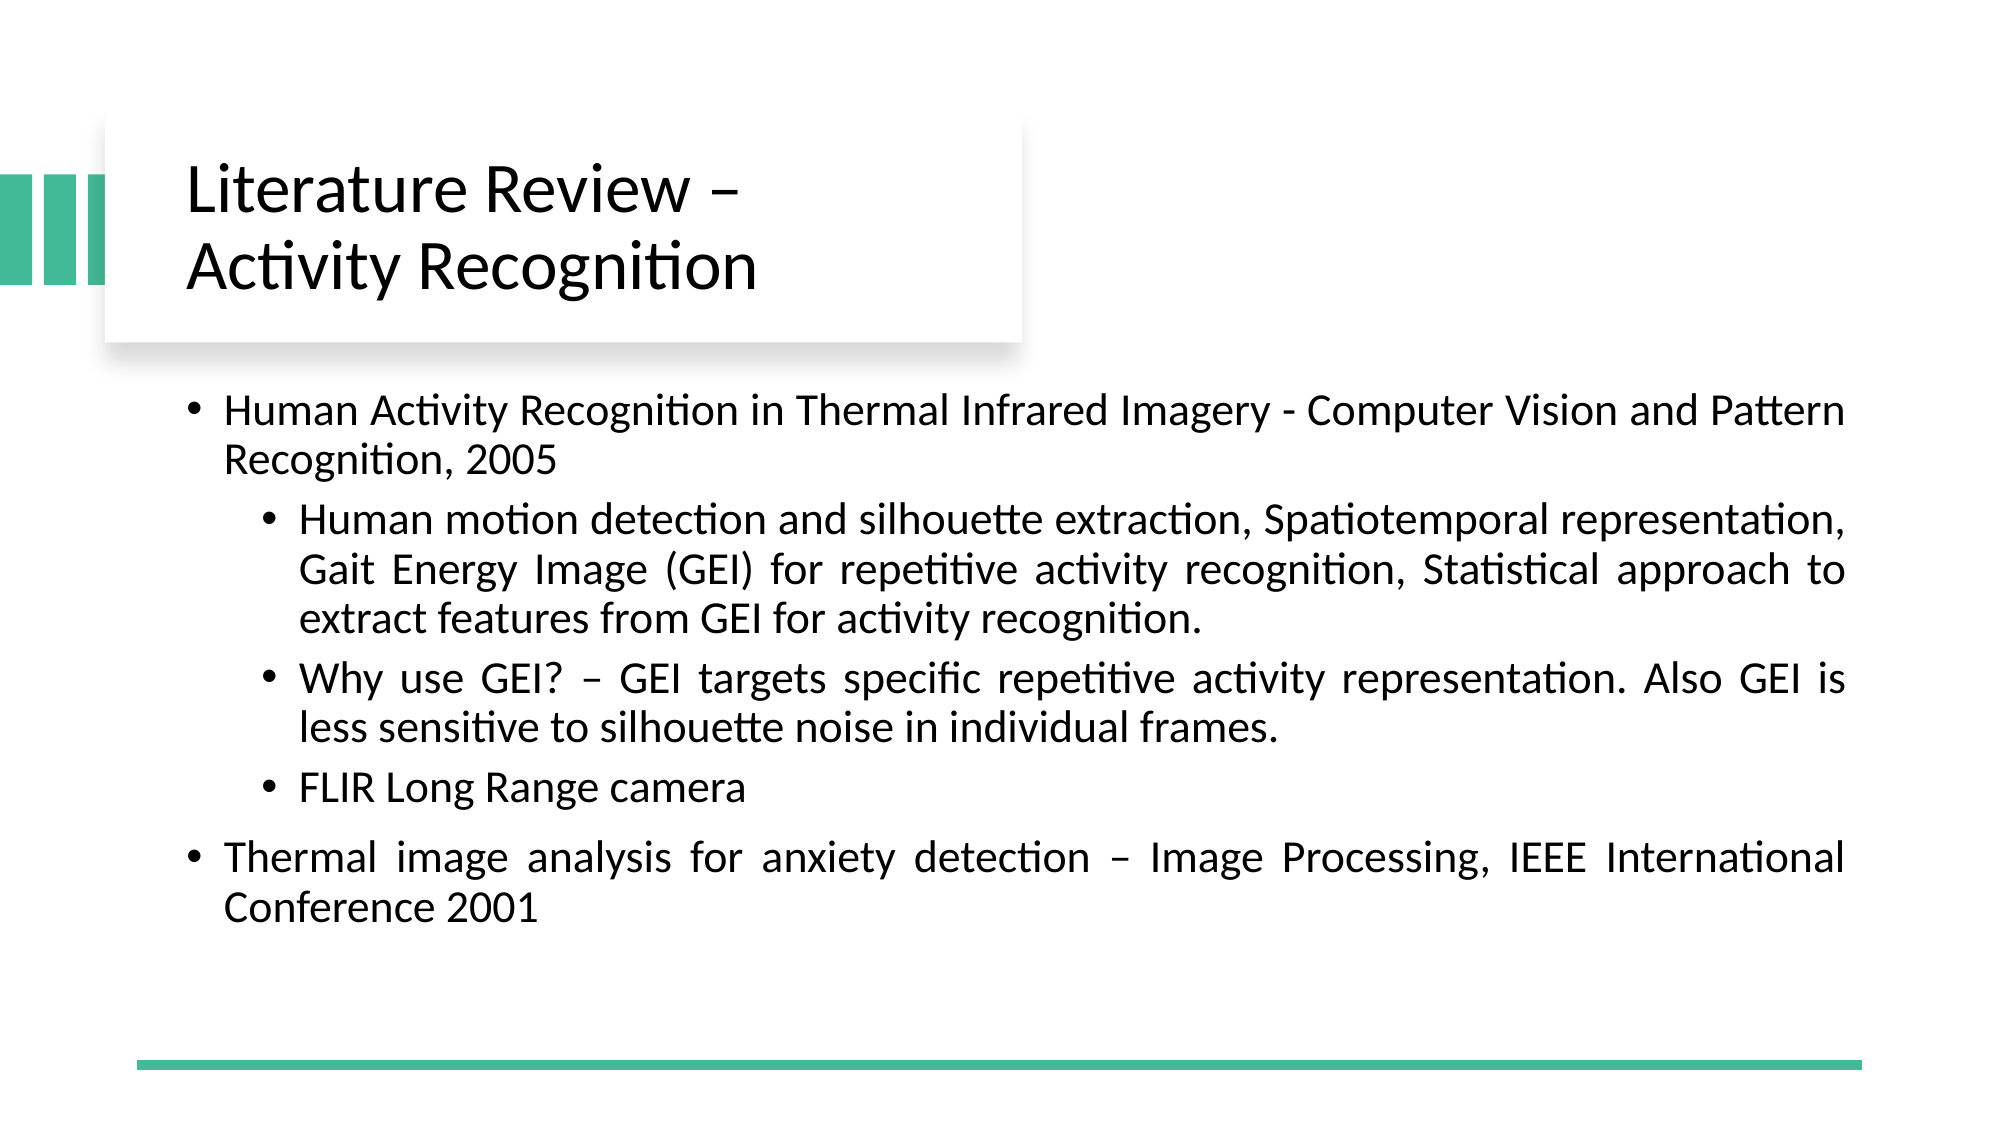

# Literature Review – Activity Recognition

Human Activity Recognition in Thermal Infrared Imagery - Computer Vision and Pattern Recognition, 2005
Human motion detection and silhouette extraction, Spatiotemporal representation, Gait Energy Image (GEI) for repetitive activity recognition, Statistical approach to extract features from GEI for activity recognition.
Why use GEI? – GEI targets specific repetitive activity representation. Also GEI is less sensitive to silhouette noise in individual frames.
FLIR Long Range camera
Thermal image analysis for anxiety detection – Image Processing, IEEE International Conference 2001